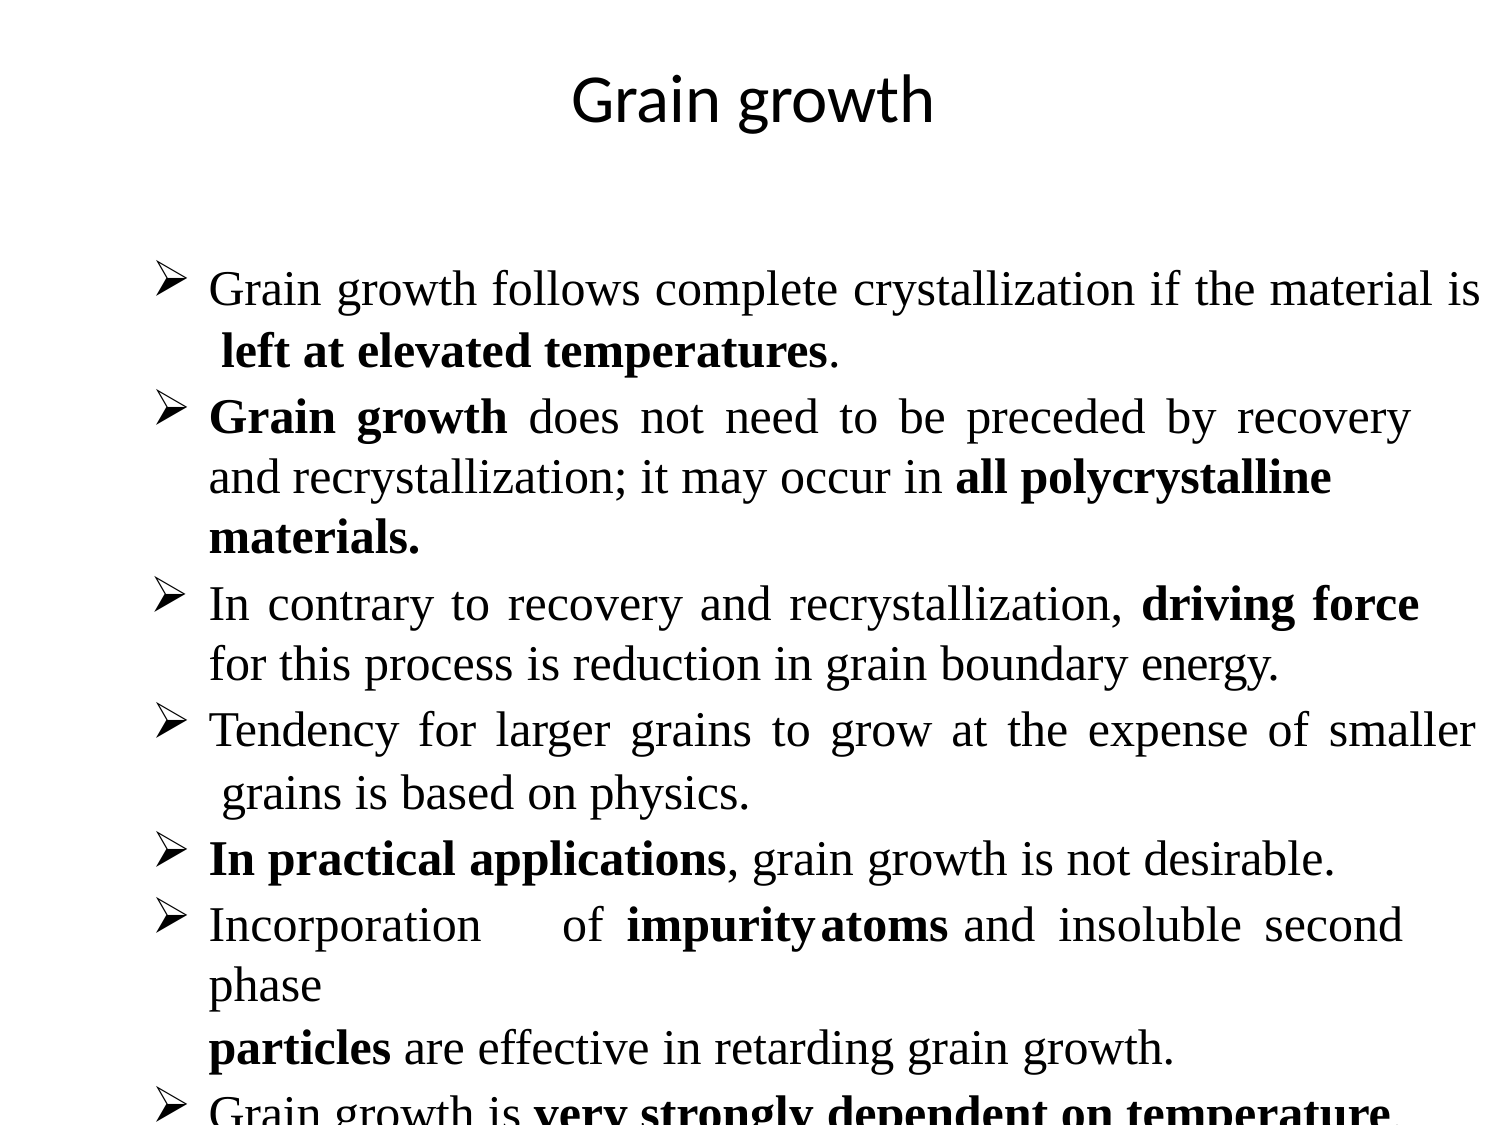

# Grain growth
Grain growth follows complete crystallization if the material is  left at elevated temperatures.
Grain growth does not need to be preceded by recovery and recrystallization; it may occur in all polycrystalline materials.
In contrary to recovery and recrystallization, driving force for this process is reduction in grain boundary energy.
Tendency for larger grains to grow at the expense of smaller  grains is based on physics.
In practical applications, grain growth is not desirable.
Incorporation	of	impurity	atoms	and	insoluble	second	phase
particles are effective in retarding grain growth.
Grain growth is very strongly dependent on temperature.